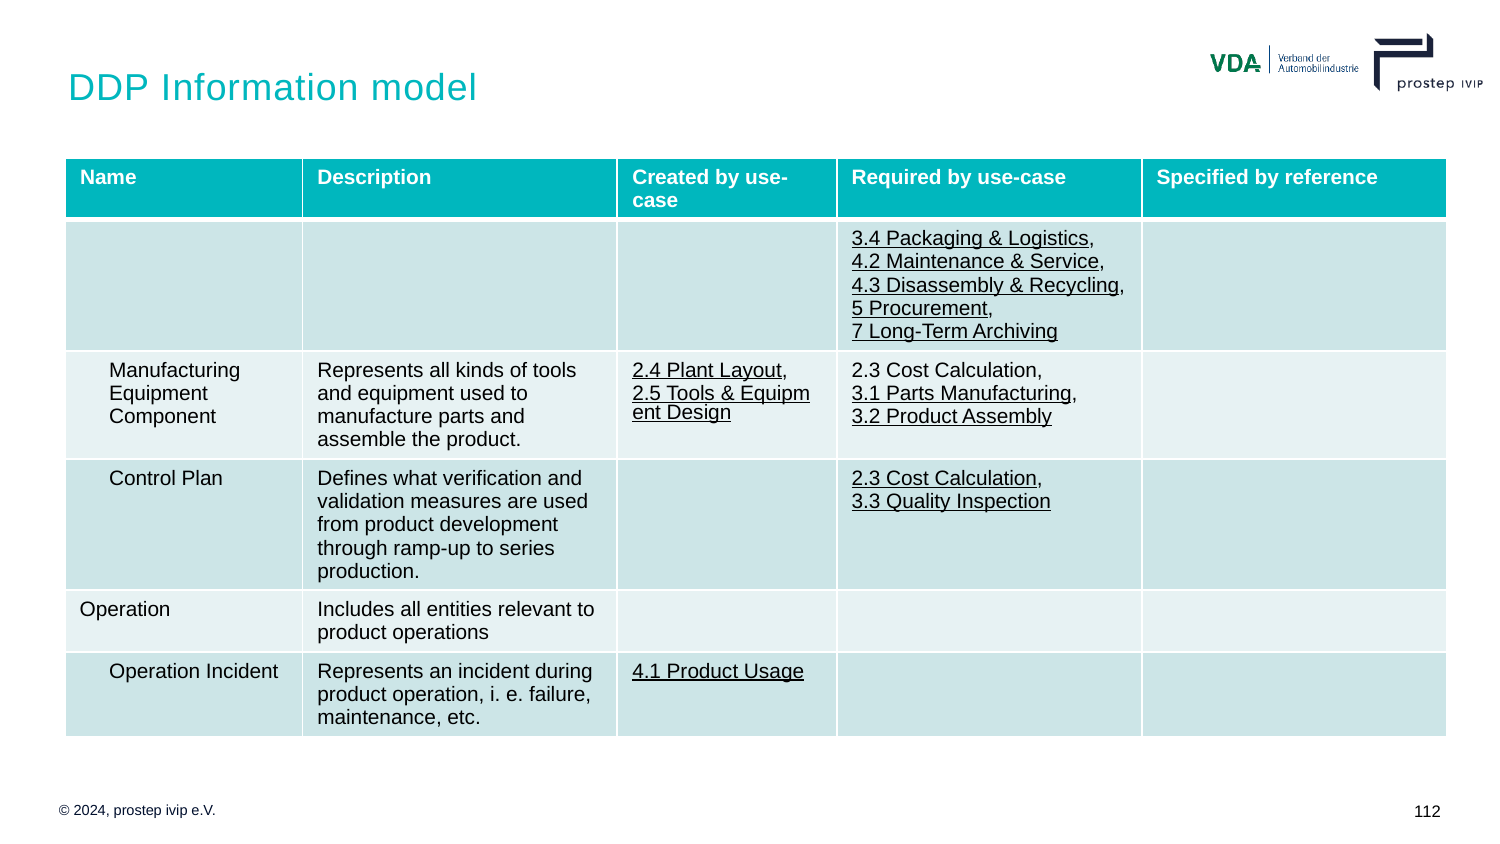

# DDP Information model
| Name | Description | Created by use-case | Required by use-case | Specified by reference |
| --- | --- | --- | --- | --- |
|  |  |  | 3.4 Packaging & Logistics, 4.2 Maintenance & Service, 4.3 Disassembly & Recycling, 5 Procurement, 7 Long-Term Archiving |  |
| Manufacturing Equipment Component | Represents all kinds of tools and equipment used to manufacture parts and assemble the product. | 2.4 Plant Layout, 2.5 Tools & Equipment Design | 2.3 Cost Calculation, 3.1 Parts Manufacturing, 3.2 Product Assembly |  |
| Control Plan | Defines what verification and validation measures are used from product development through ramp-up to series production. |  | 2.3 Cost Calculation, 3.3 Quality Inspection |  |
| Operation | Includes all entities relevant to product operations |  |  |  |
| Operation Incident | Represents an incident during product operation, i. e. failure, maintenance, etc. | 4.1 Product Usage |  |  |